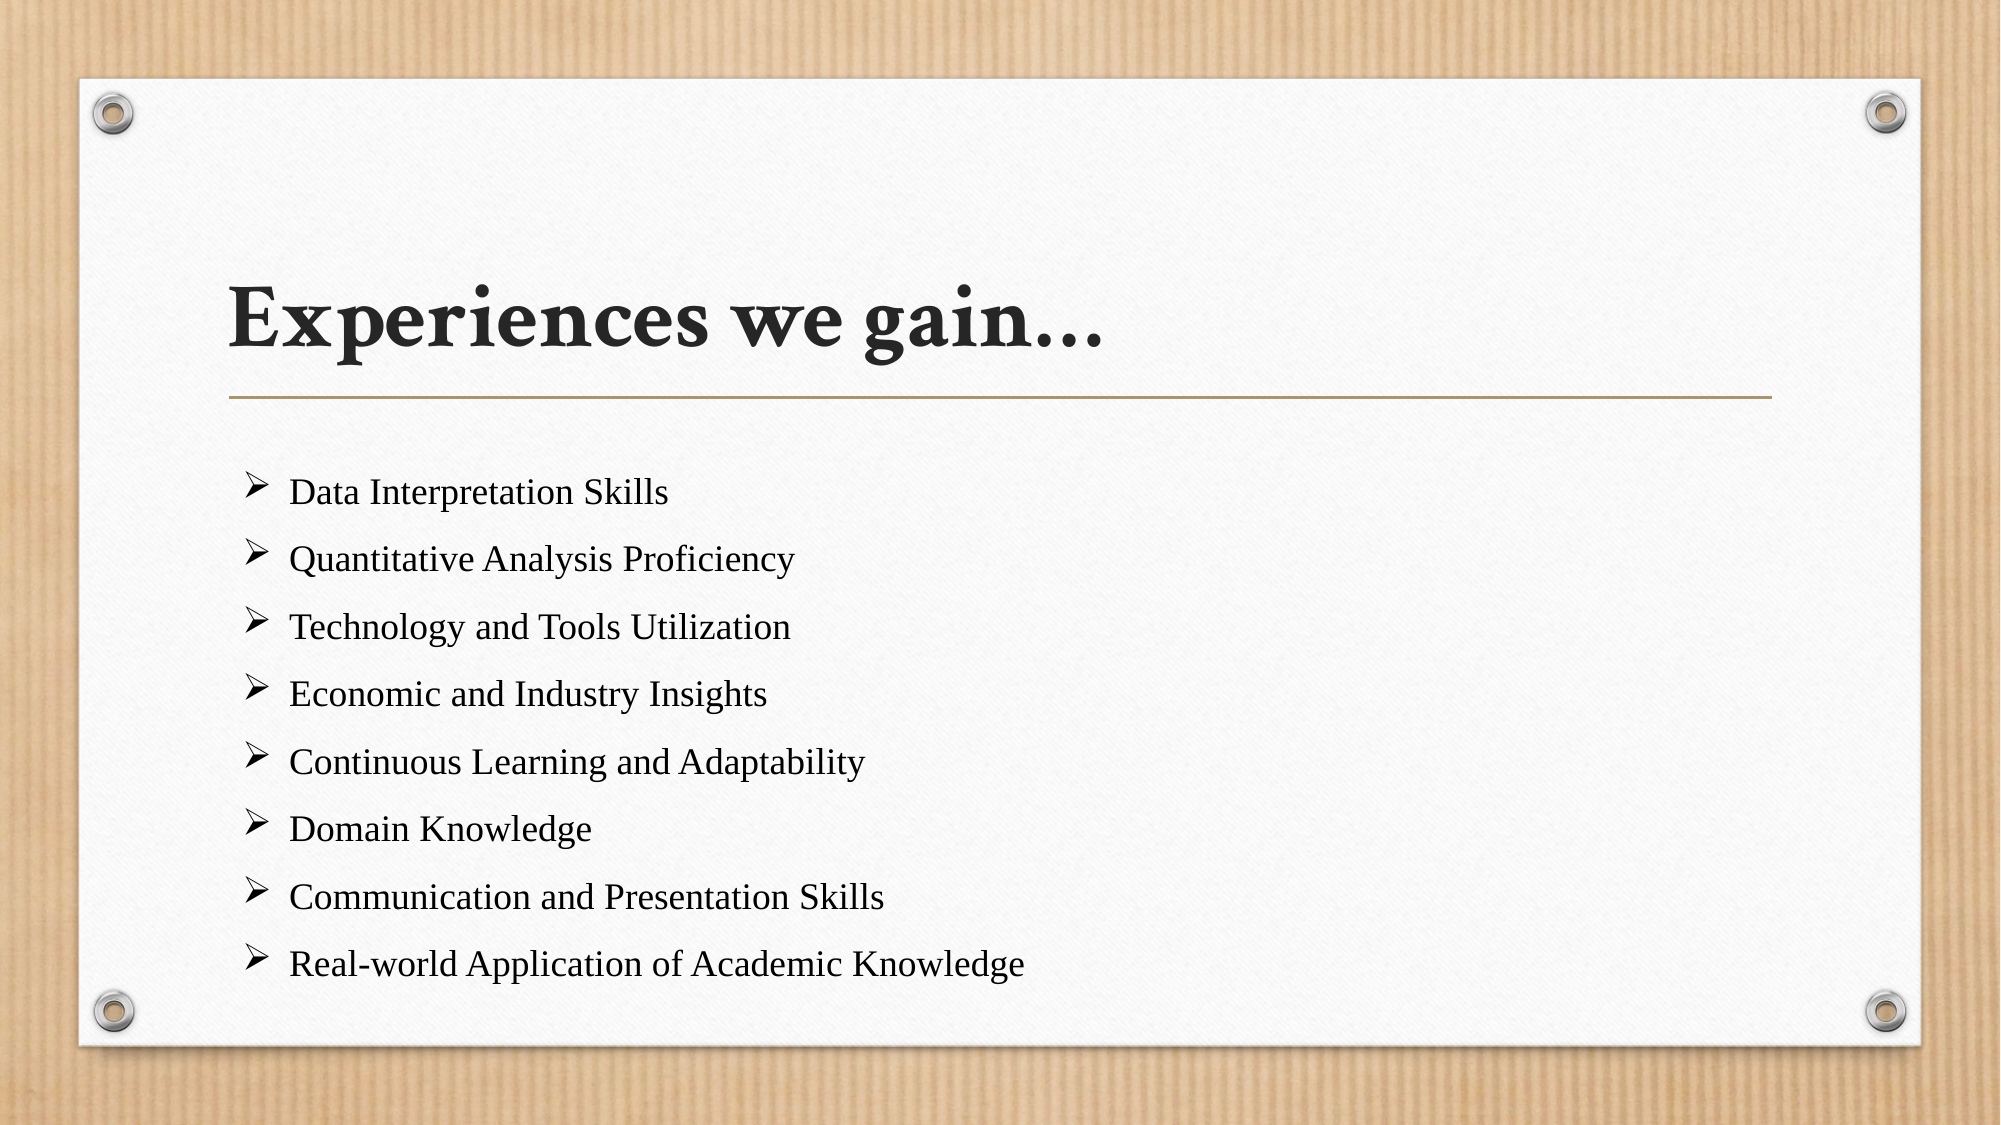

# Experiences we gain…
Data Interpretation Skills
Quantitative Analysis Proficiency
Technology and Tools Utilization
Economic and Industry Insights
Continuous Learning and Adaptability
Domain Knowledge
Communication and Presentation Skills
Real-world Application of Academic Knowledge